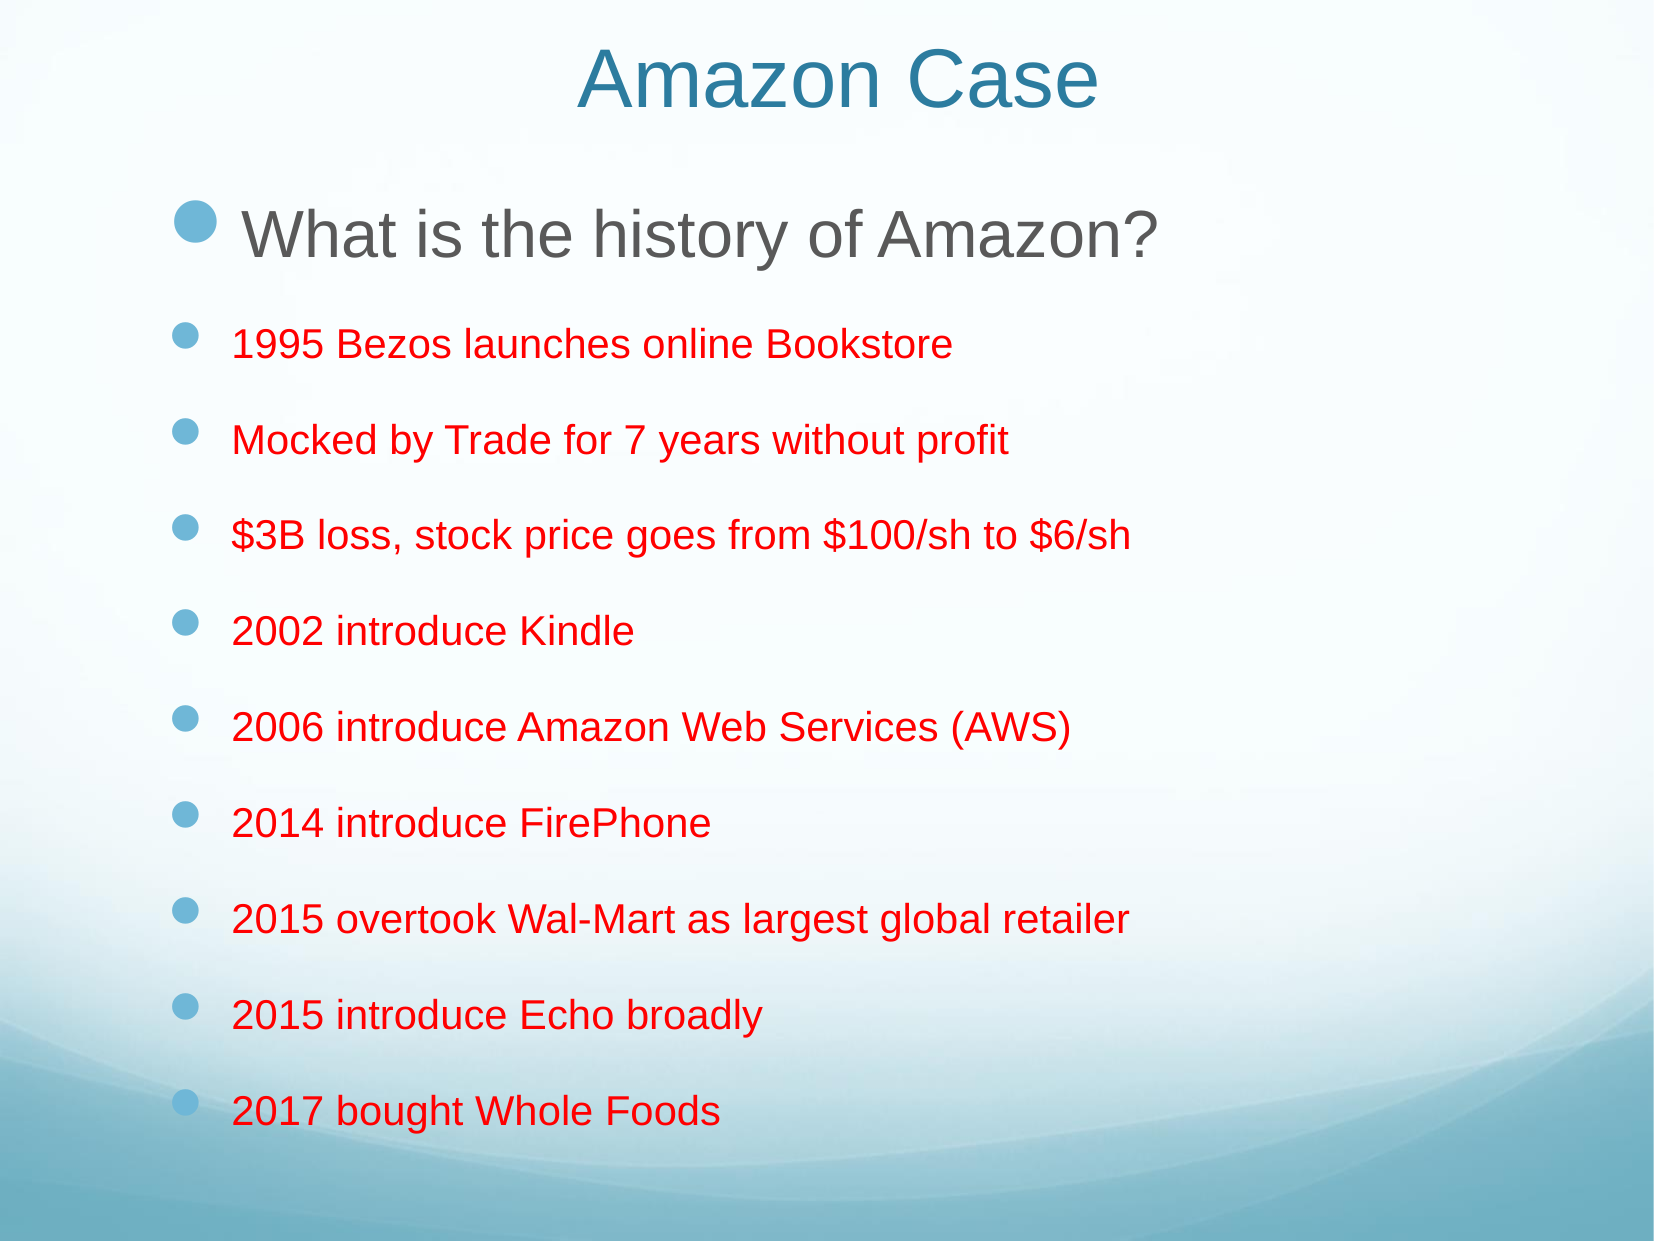

# Amazon Case
What is the history of Amazon?
1995 Bezos launches online Bookstore
Mocked by Trade for 7 years without profit
$3B loss, stock price goes from $100/sh to $6/sh
2002 introduce Kindle
2006 introduce Amazon Web Services (AWS)
2014 introduce FirePhone
2015 overtook Wal-Mart as largest global retailer
2015 introduce Echo broadly
2017 bought Whole Foods